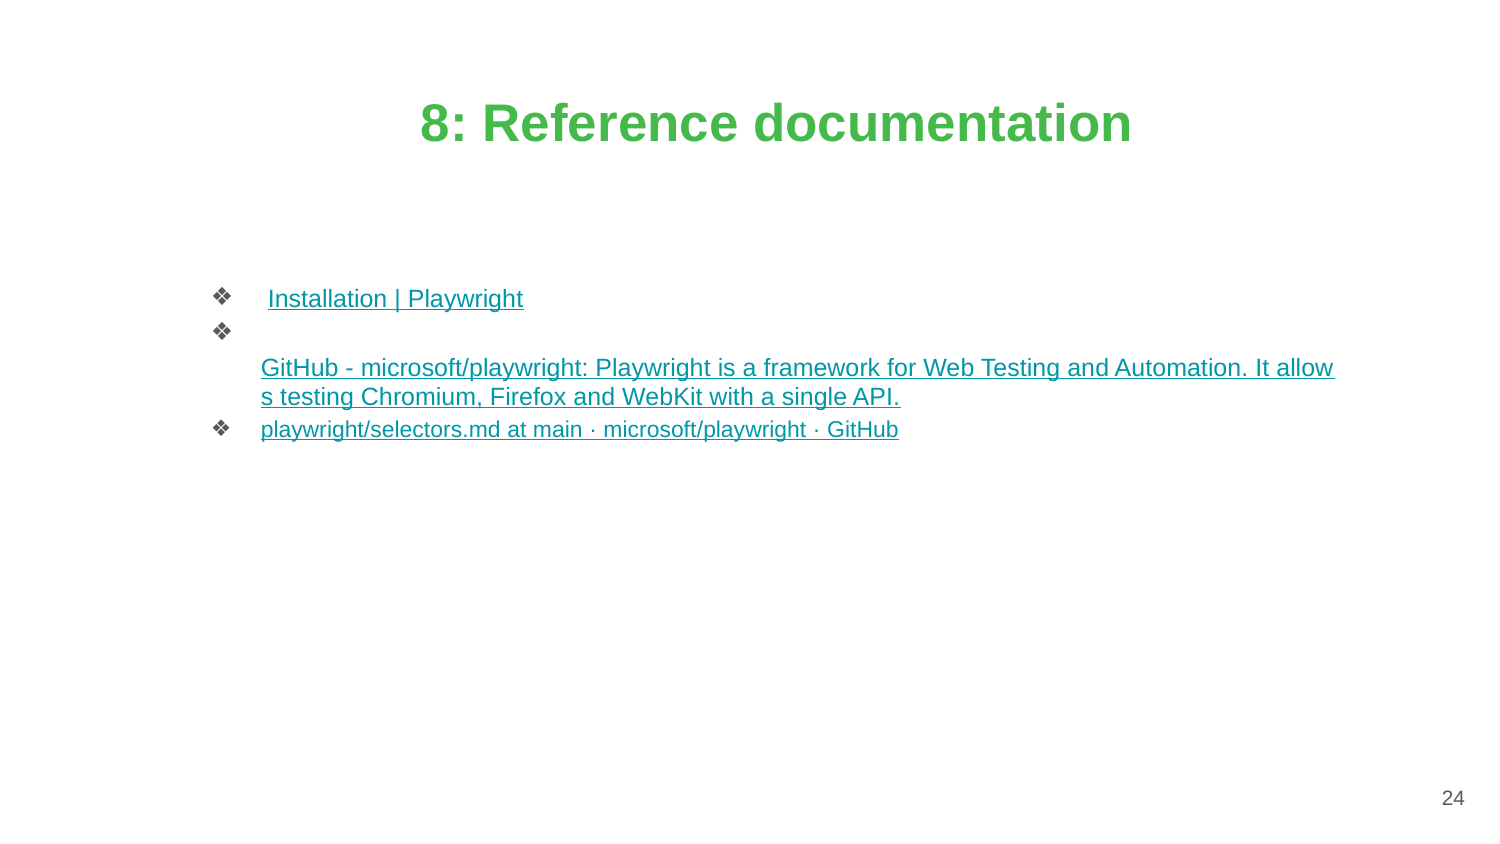

# 8: Reference documentation
 Installation | Playwright
 GitHub - microsoft/playwright: Playwright is a framework for Web Testing and Automation. It allows testing Chromium, Firefox and WebKit with a single API.
playwright/selectors.md at main · microsoft/playwright · GitHub

24